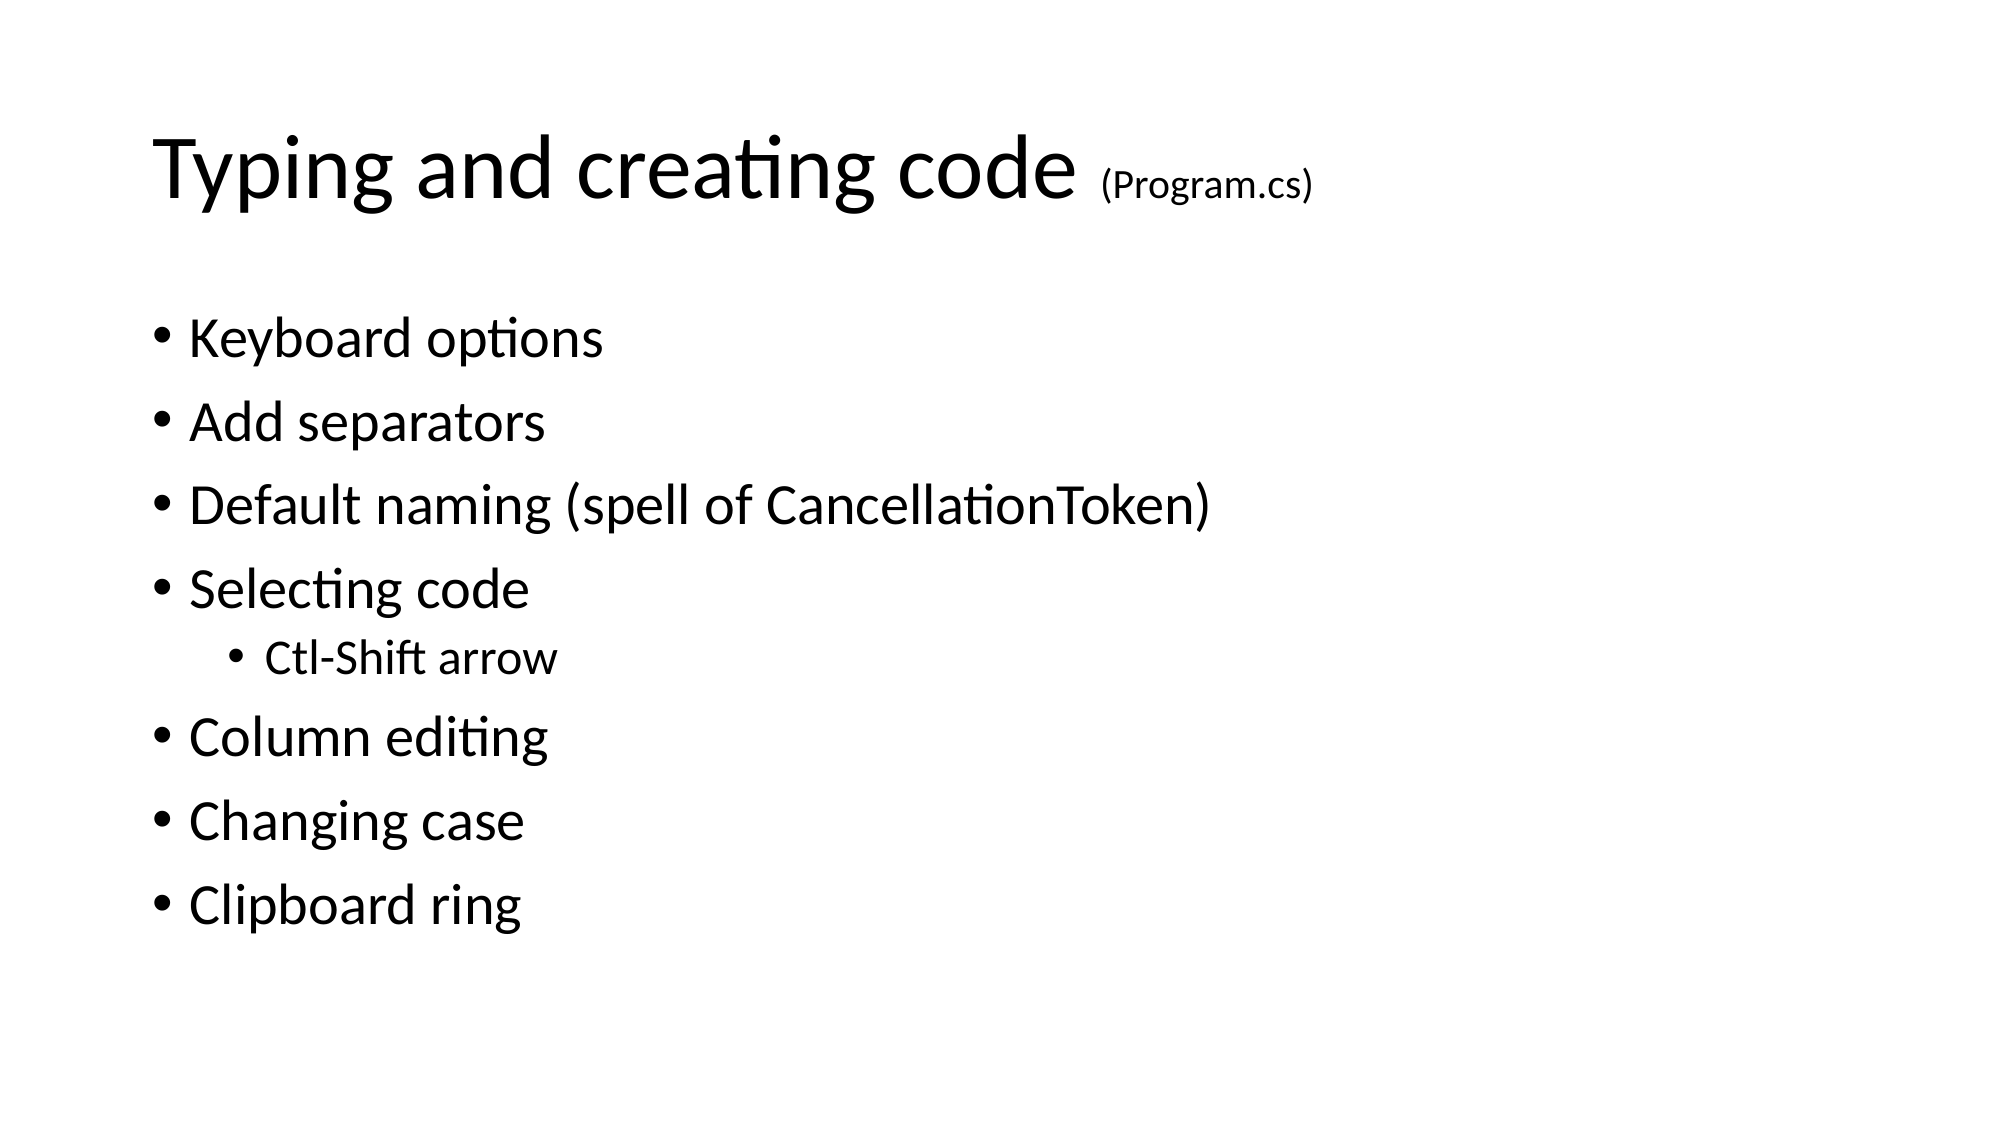

# Typing and creating code (Program.cs)
Keyboard options
Add separators
Default naming (spell of CancellationToken)
Selecting code
Ctl-Shift arrow
Column editing
Changing case
Clipboard ring